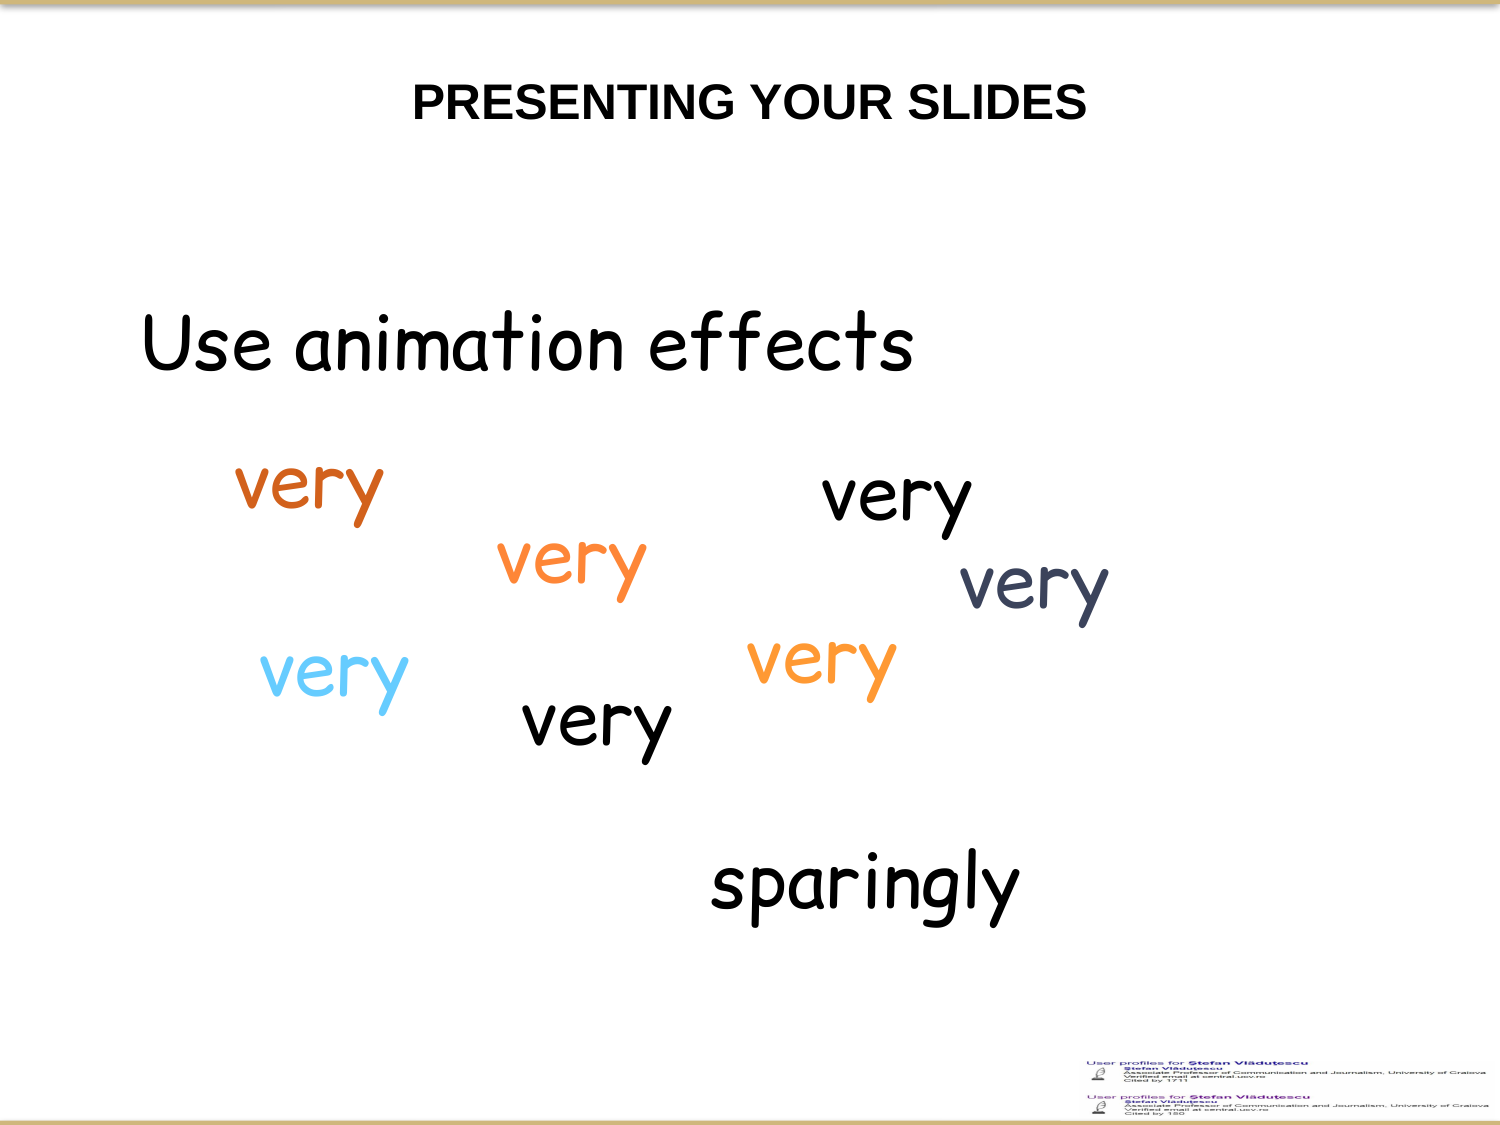

Presenting your slides
Use animation effects
very
very
very
very
very
very
very
sparingly